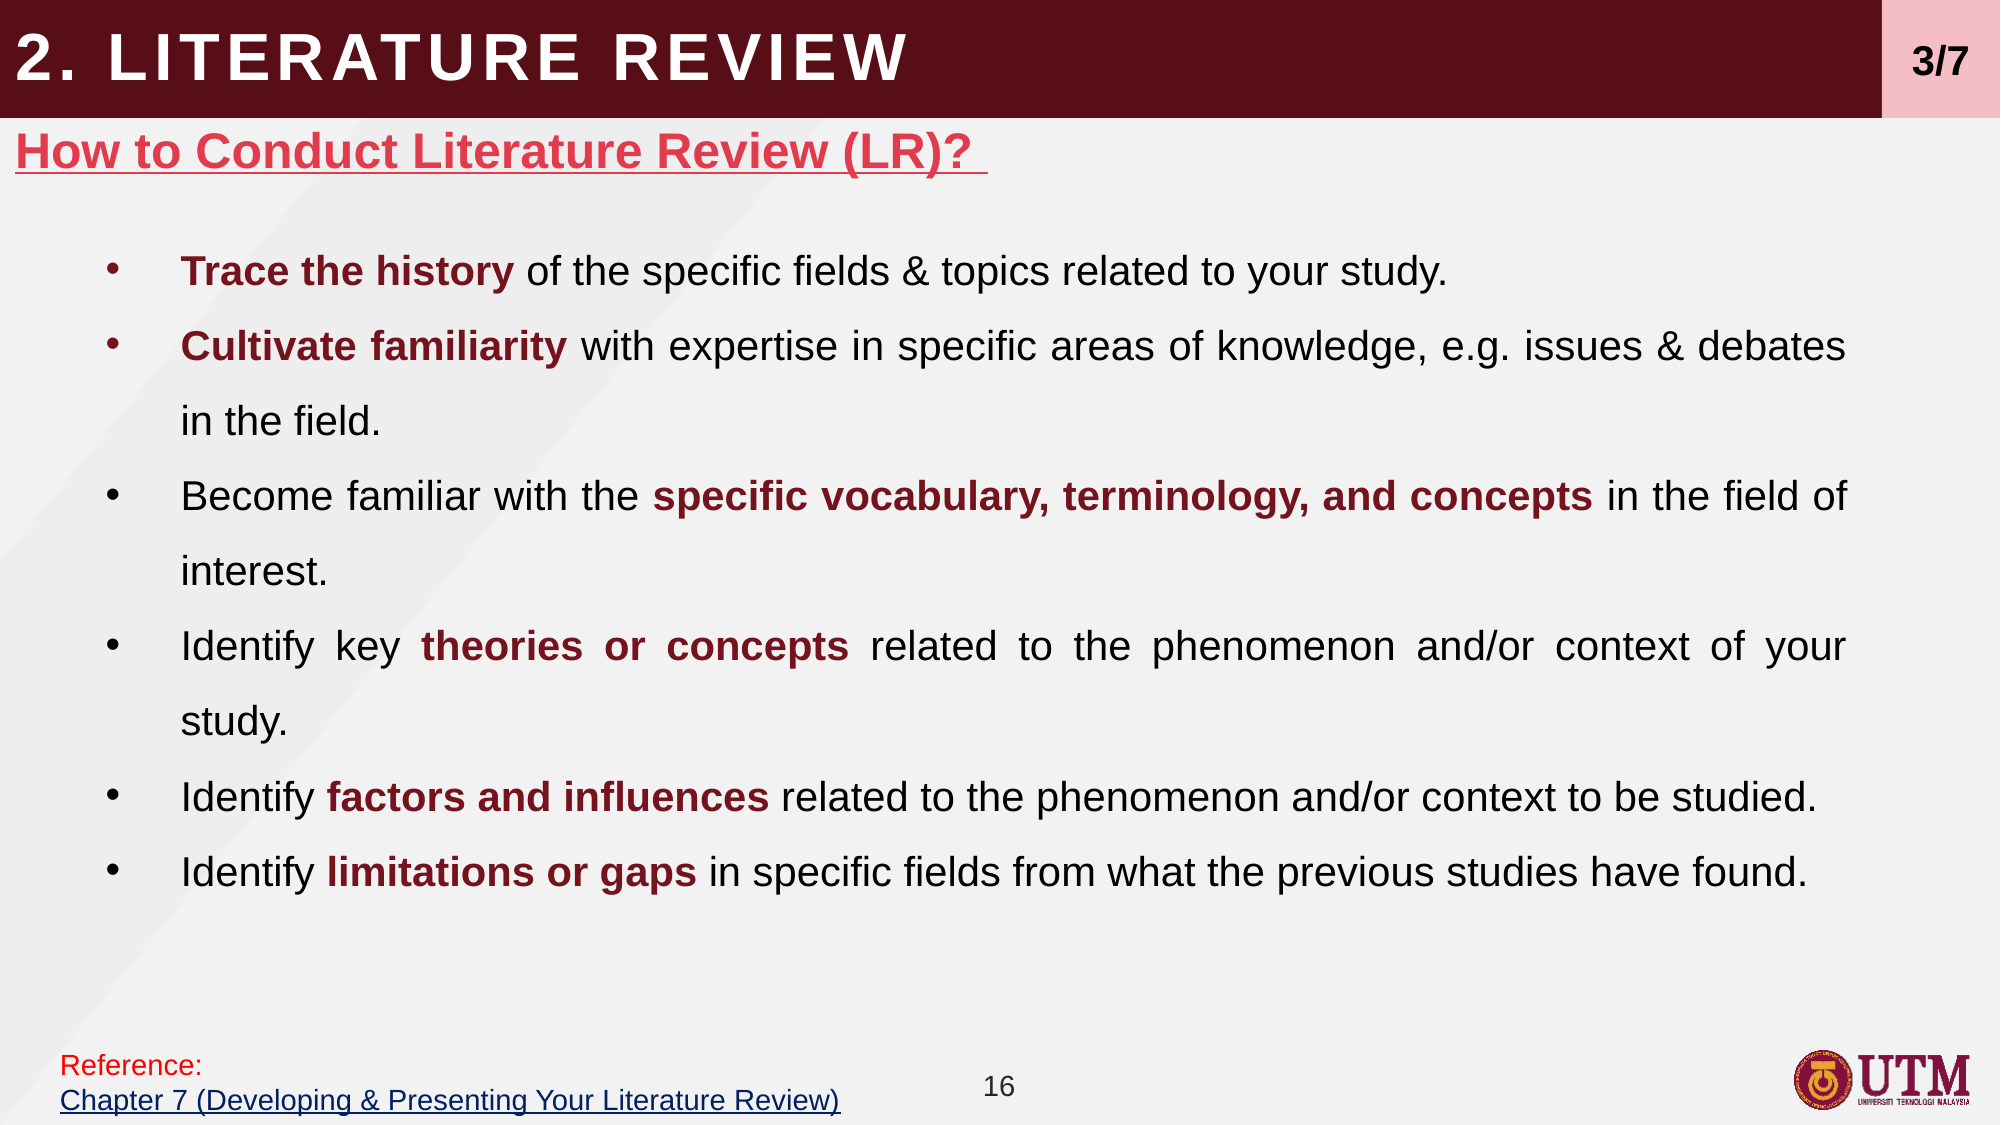

2. LITERATURE REVIEW
3/7
# How to Conduct Literature Review (LR)?
Trace the history of the specific fields & topics related to your study.
Cultivate familiarity with expertise in specific areas of knowledge, e.g. issues & debates in the field.
Become familiar with the specific vocabulary, terminology, and concepts in the field of interest.
Identify key theories or concepts related to the phenomenon and/or context of your study.
Identify factors and influences related to the phenomenon and/or context to be studied.
Identify limitations or gaps in specific fields from what the previous studies have found.
Reference:
Chapter 7 (Developing & Presenting Your Literature Review)
16